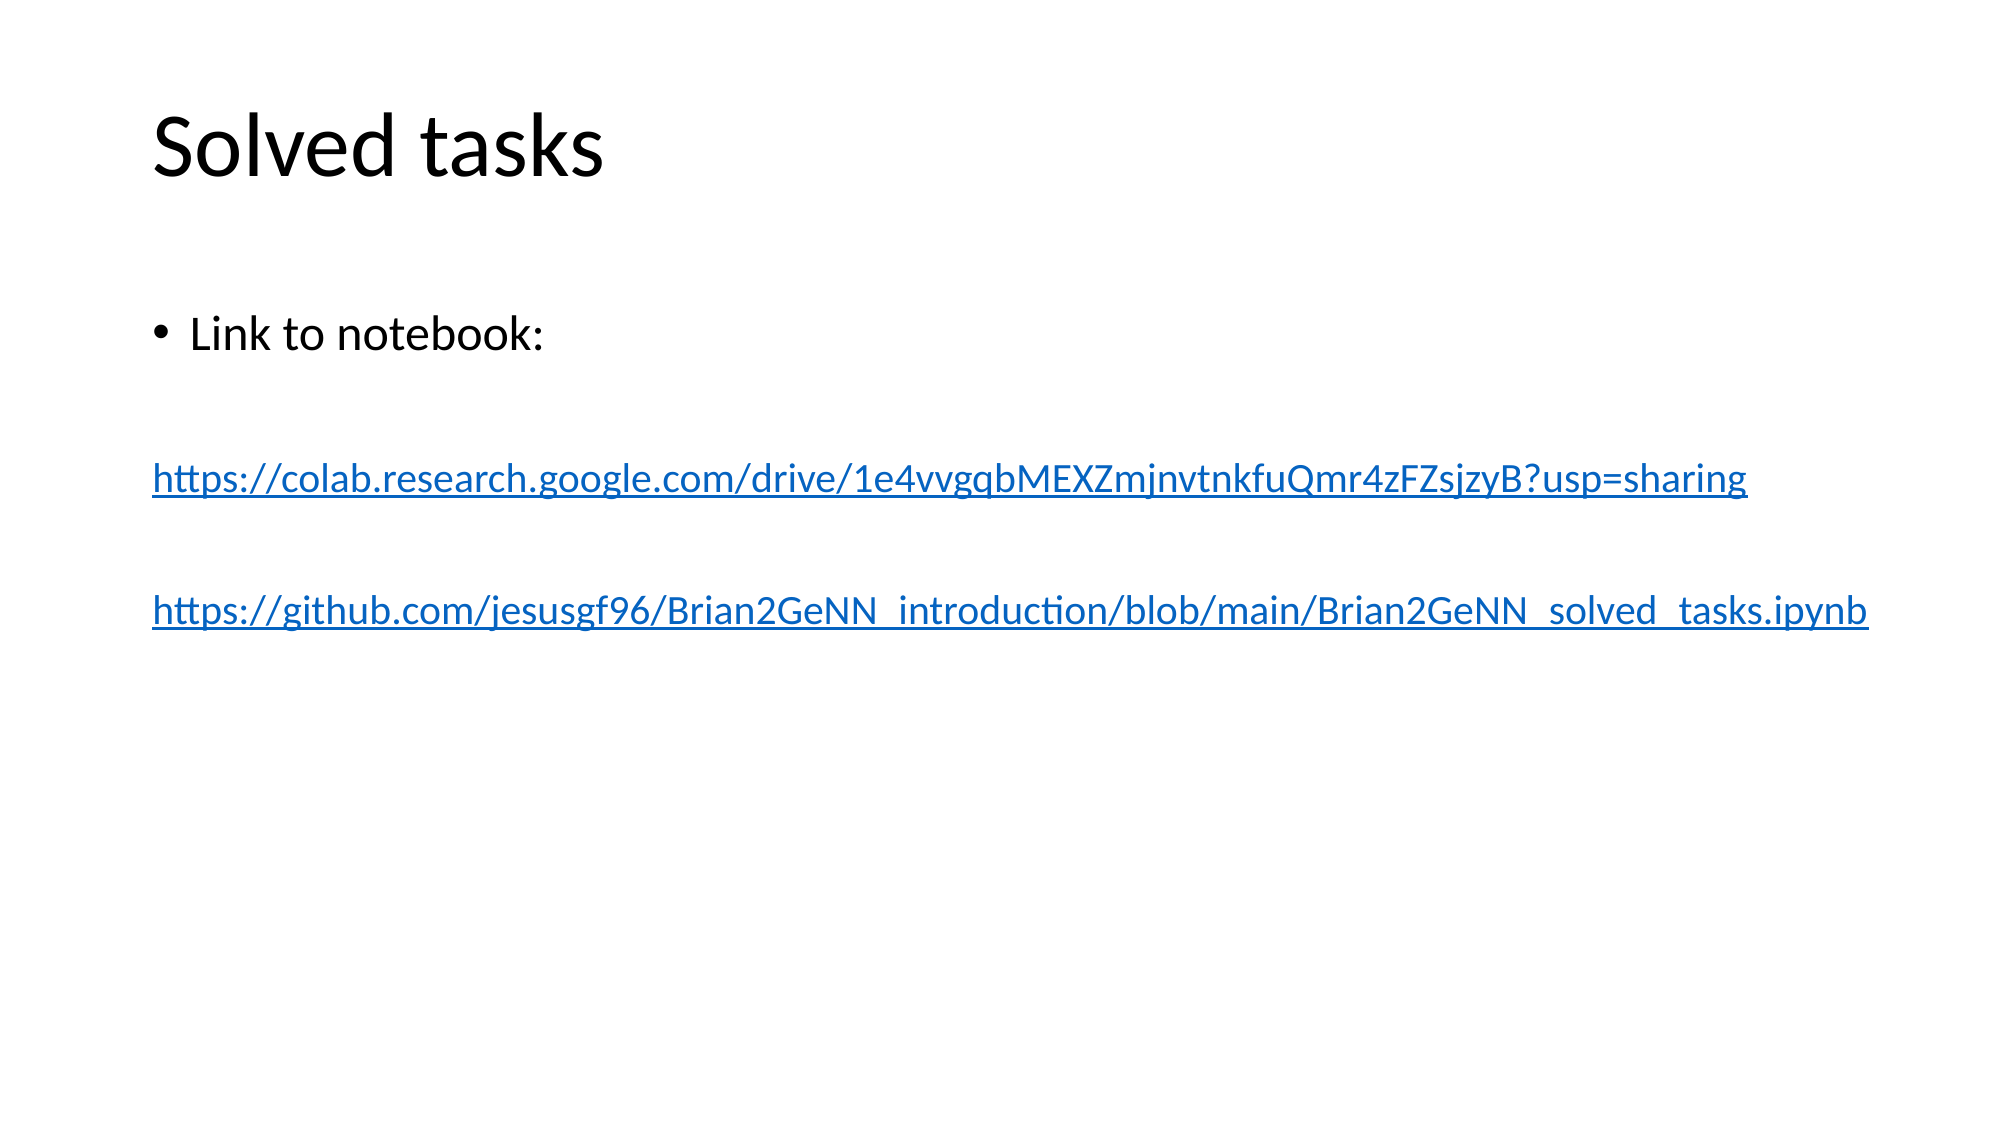

# Solved tasks
Link to notebook:

https://colab.research.google.com/drive/1e4vvgqbMEXZmjnvtnkfuQmr4zFZsjzyB?usp=sharing

https://github.com/jesusgf96/Brian2GeNN_introduction/blob/main/Brian2GeNN_solved_tasks.ipynb